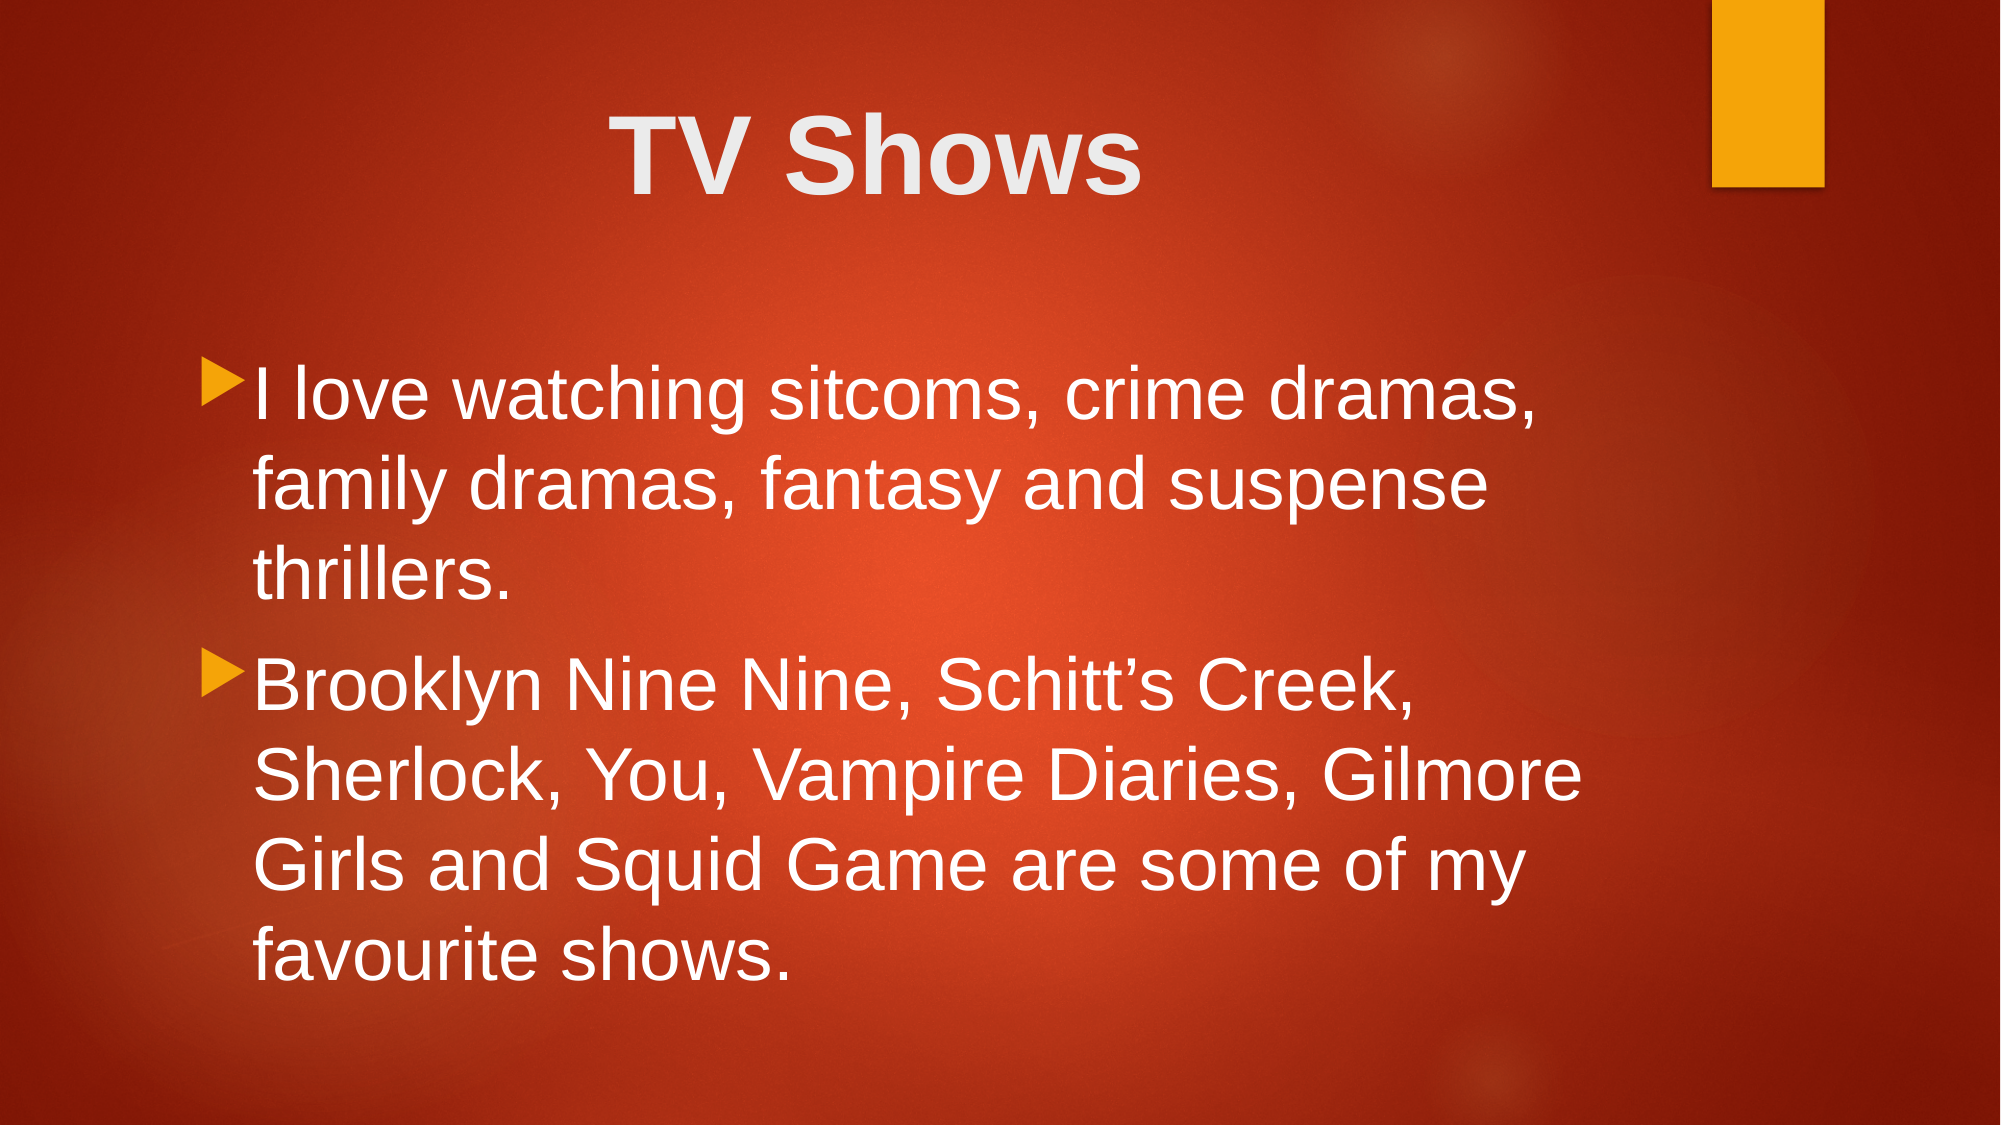

# TV Shows
I love watching sitcoms, crime dramas, family dramas, fantasy and suspense thrillers.
Brooklyn Nine Nine, Schitt’s Creek, Sherlock, You, Vampire Diaries, Gilmore Girls and Squid Game are some of my favourite shows.